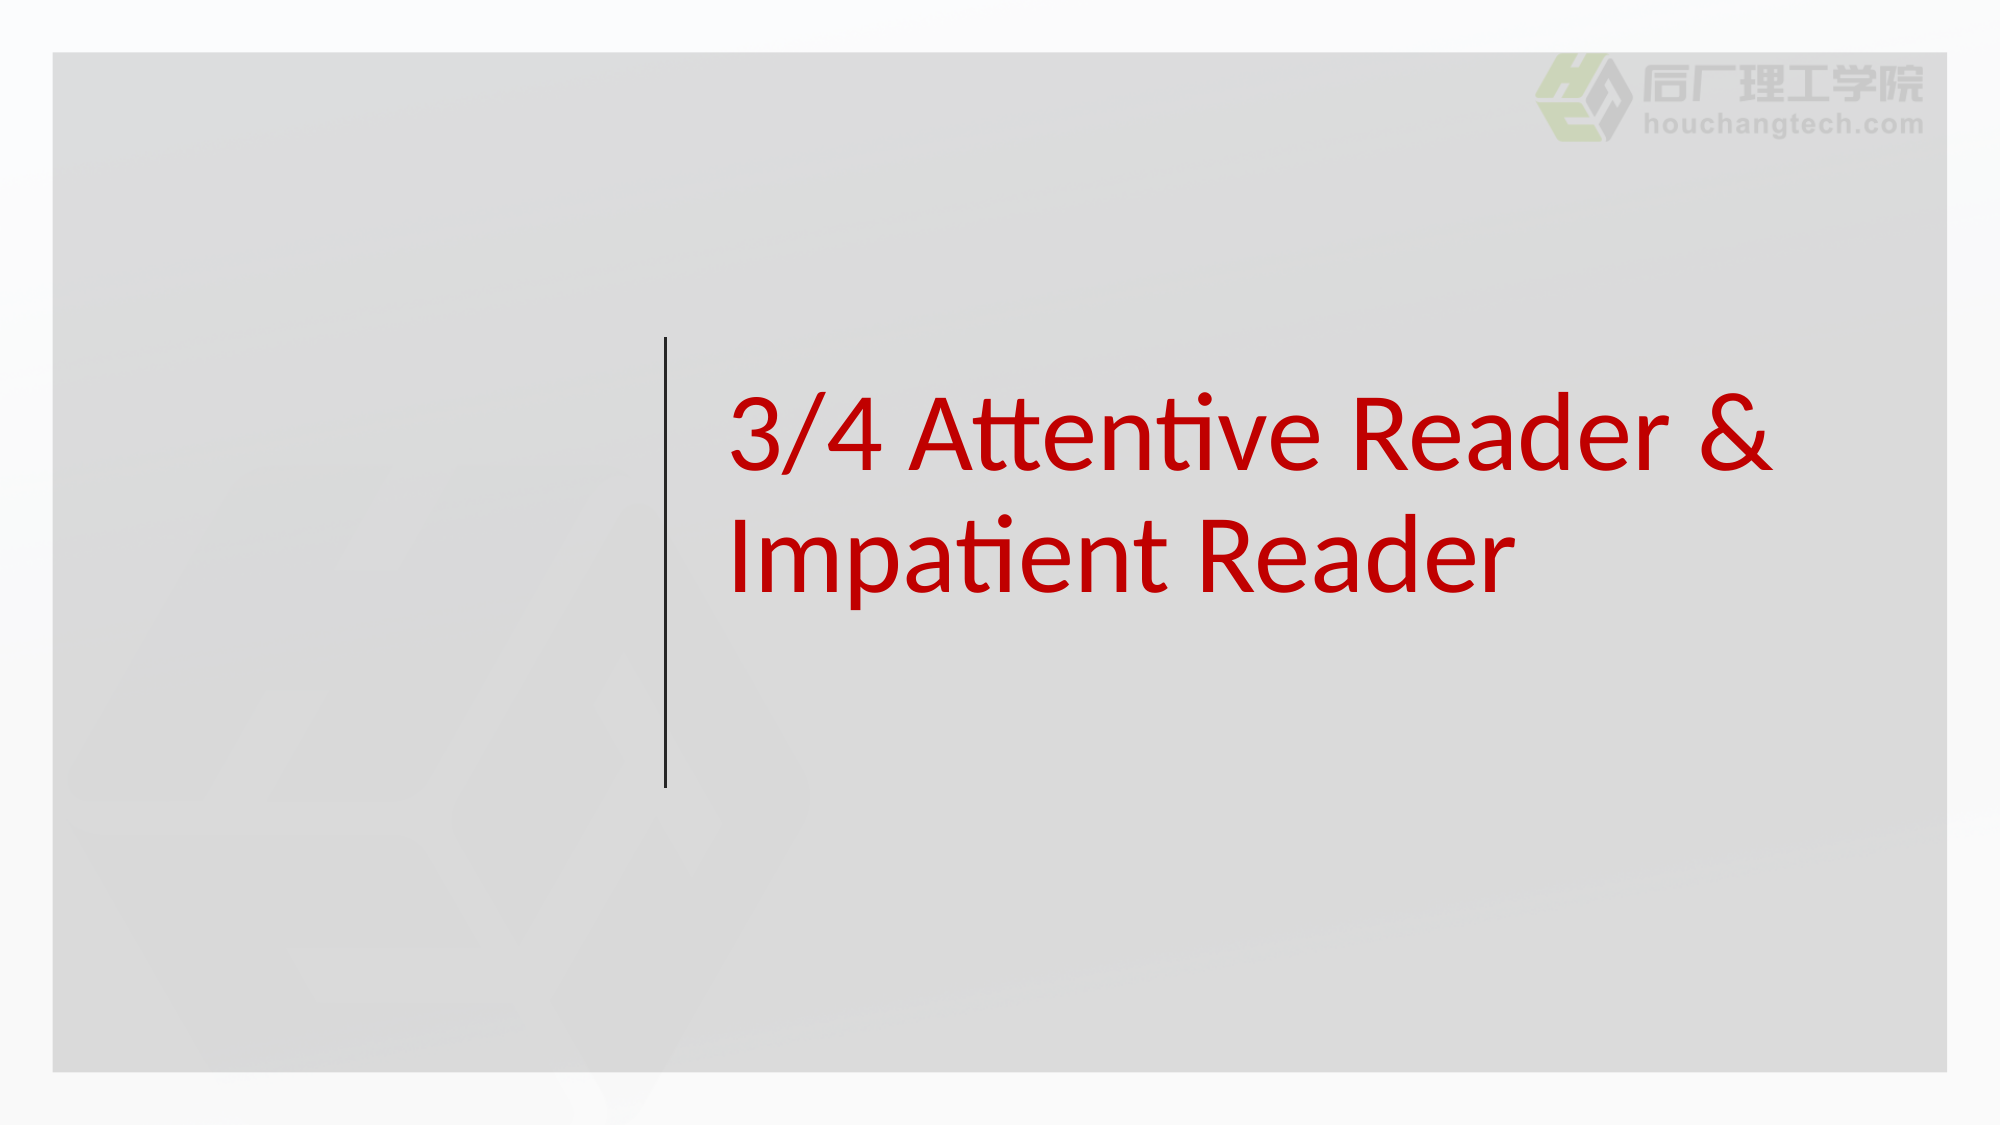

# 3/4 Attentive Reader & Impatient Reader